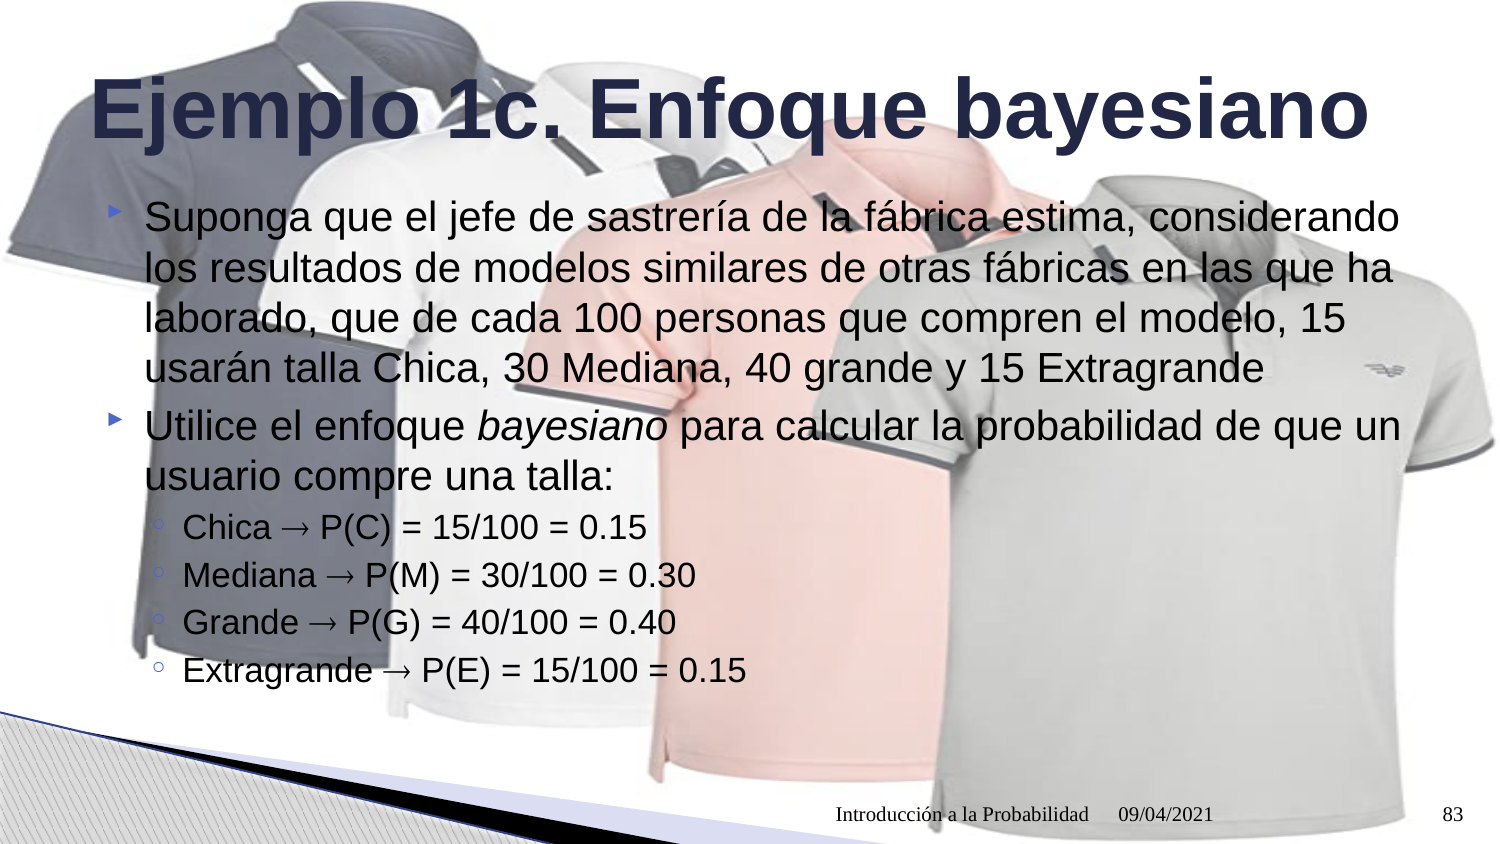

# Ejemplo 1c. Enfoque bayesiano
Suponga que el jefe de sastrería de la fábrica estima, considerando los resultados de modelos similares de otras fábricas en las que ha laborado, que de cada 100 personas que compren el modelo, 15 usarán talla Chica, 30 Mediana, 40 grande y 15 Extragrande
Utilice el enfoque bayesiano para calcular la probabilidad de que un usuario compre una talla:
Chica → P(C) = 15/100 = 0.15
Mediana → P(M) = 30/100 = 0.30
Grande → P(G) = 40/100 = 0.40
Extragrande → P(E) = 15/100 = 0.15
Introducción a la Probabilidad
09/04/2021
83